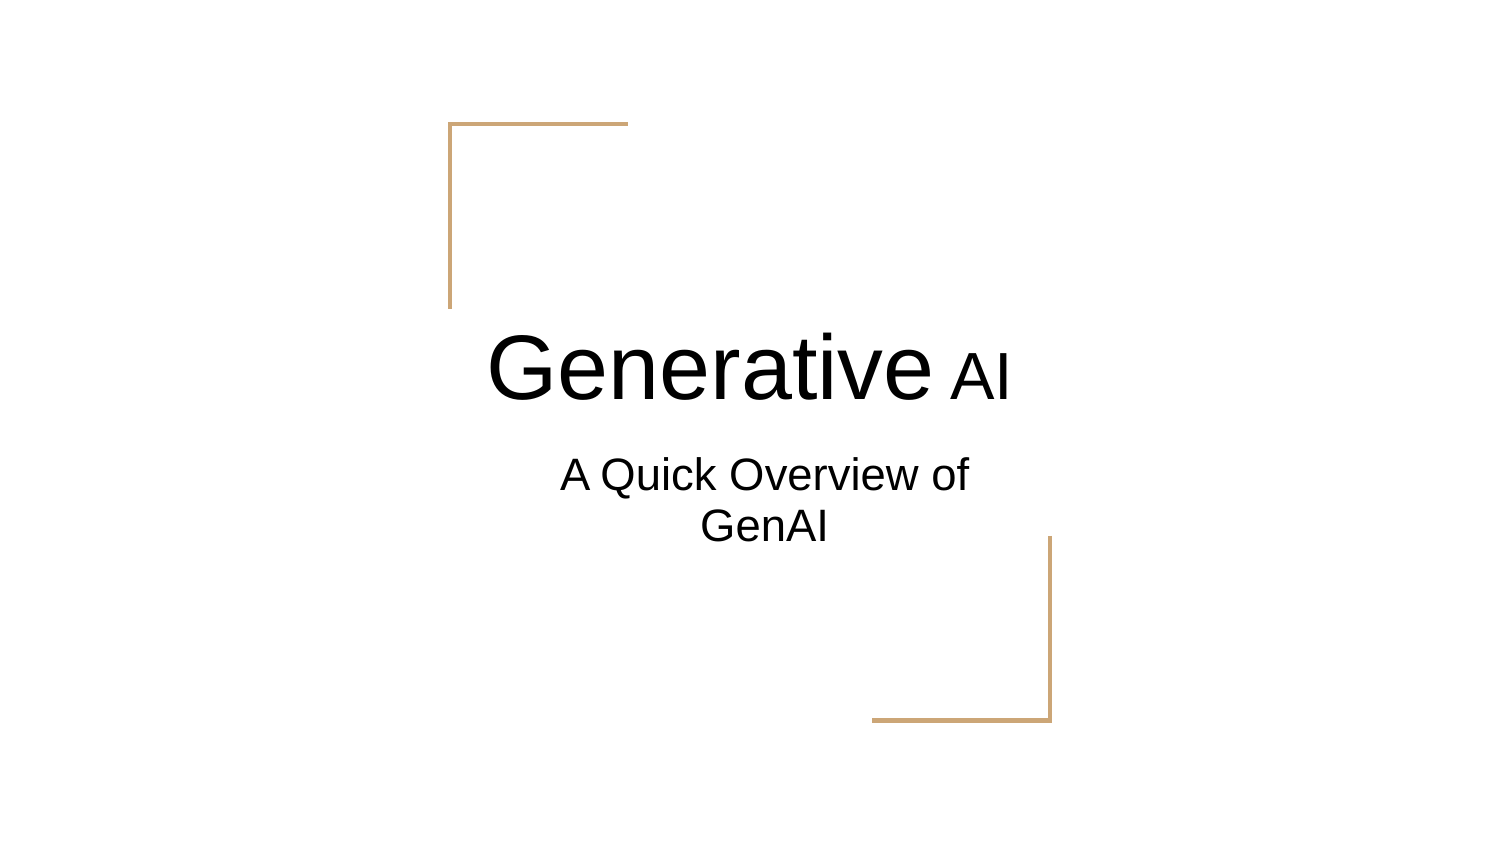

# Generative AI
A Quick Overview of GenAI